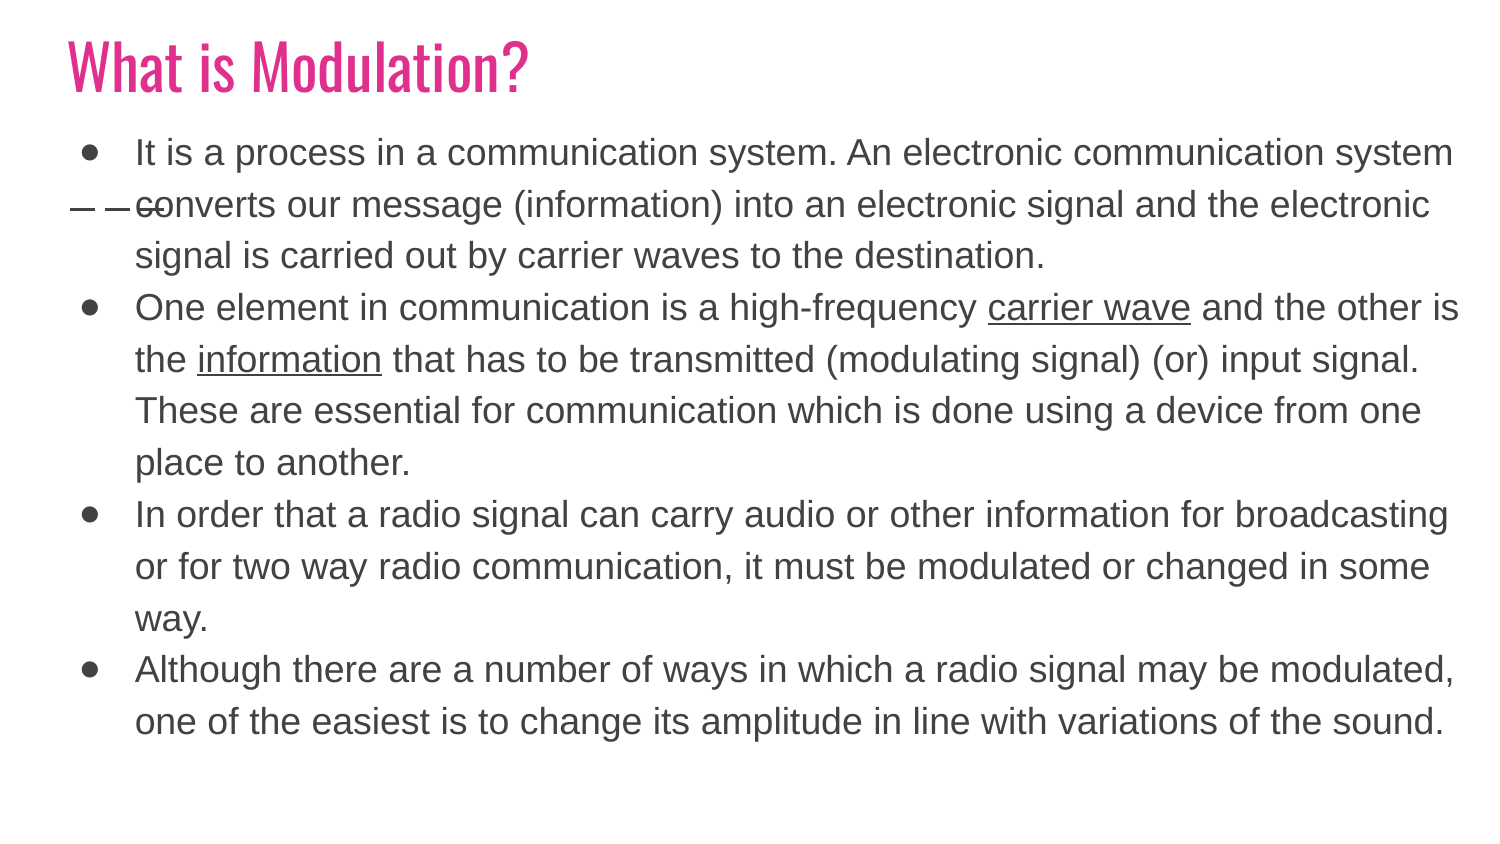

# What is Modulation?
It is a process in a communication system. An electronic communication system converts our message (information) into an electronic signal and the electronic signal is carried out by carrier waves to the destination.
One element in communication is a high-frequency carrier wave and the other is the information that has to be transmitted (modulating signal) (or) input signal. These are essential for communication which is done using a device from one place to another.
In order that a radio signal can carry audio or other information for broadcasting or for two way radio communication, it must be modulated or changed in some way.
Although there are a number of ways in which a radio signal may be modulated, one of the easiest is to change its amplitude in line with variations of the sound.